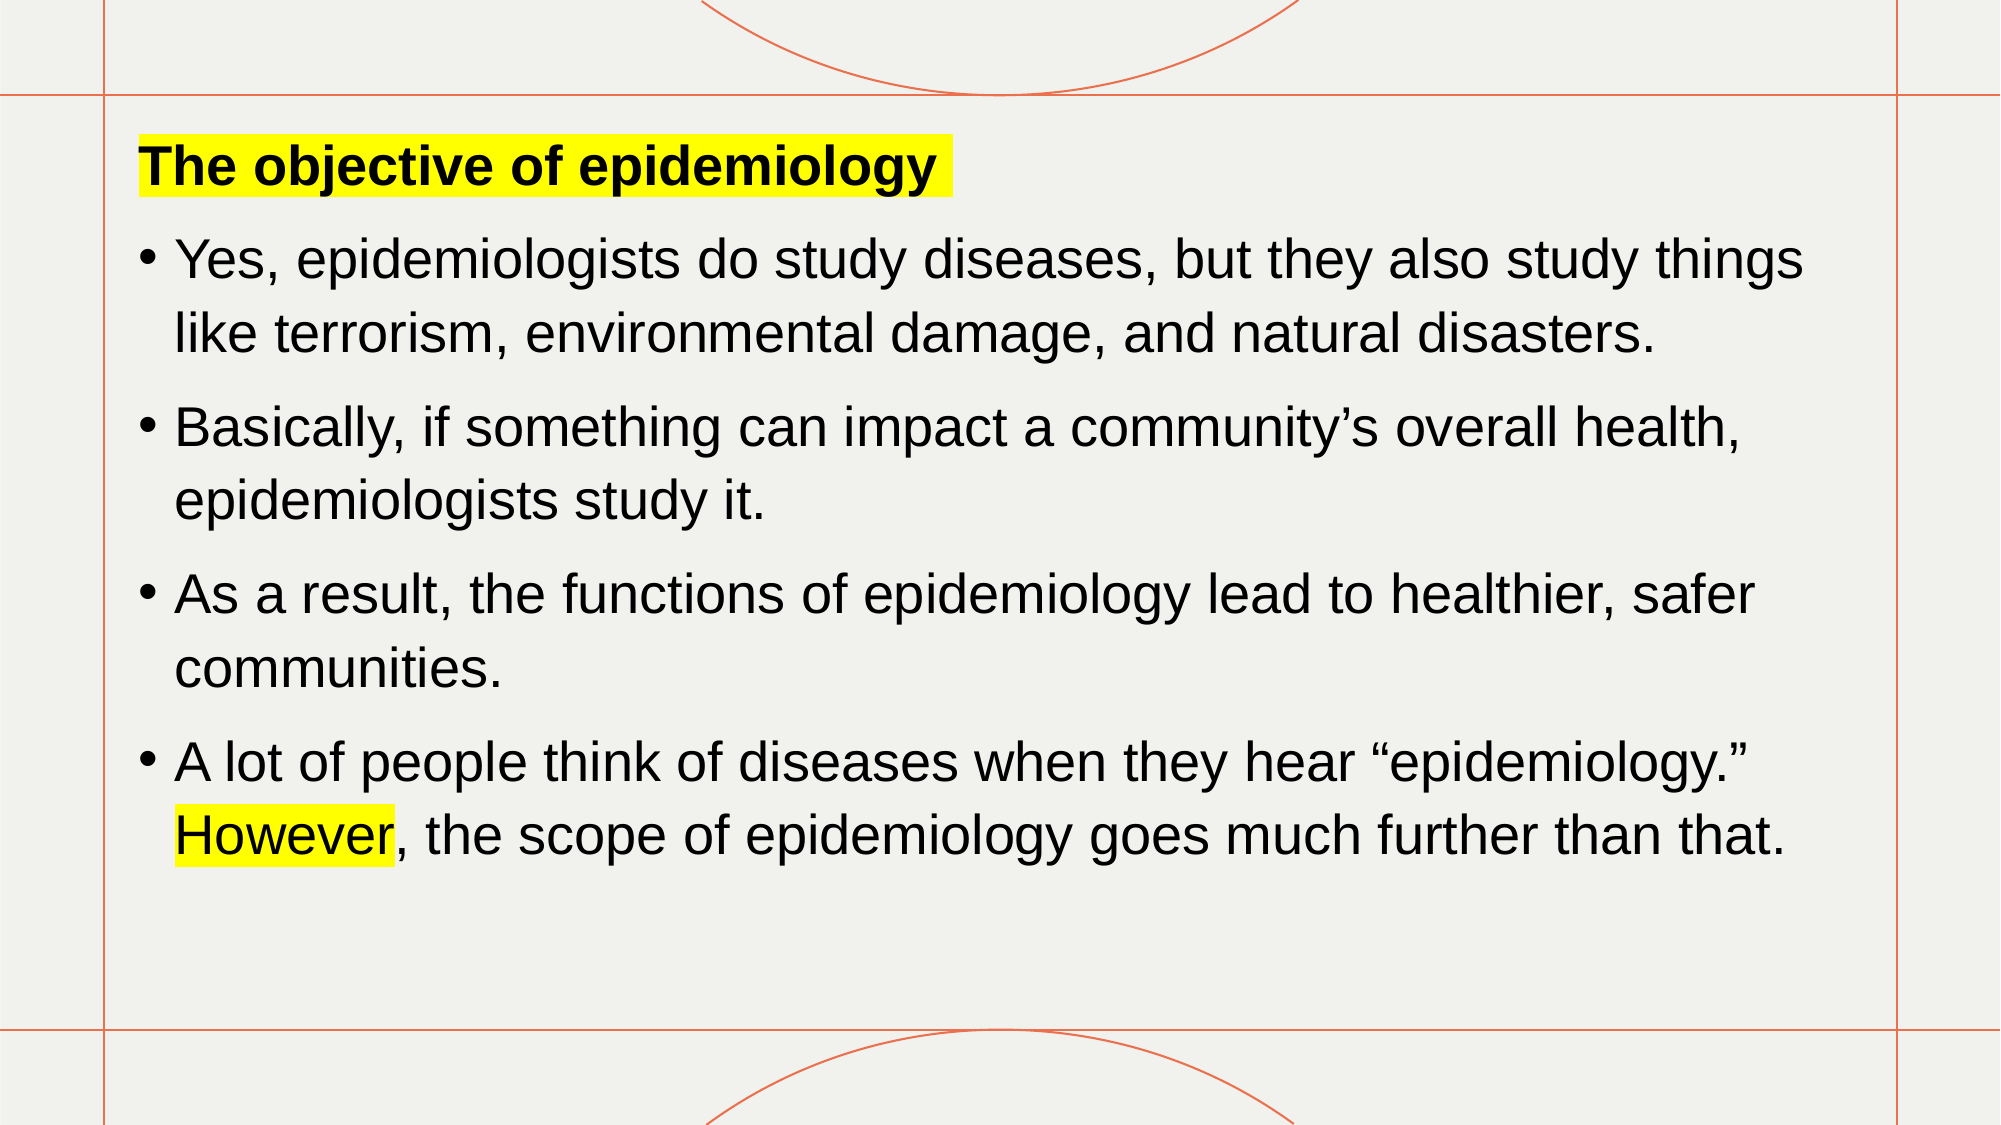

The objective of epidemiology
Yes, epidemiologists do study diseases, but they also study things like terrorism, environmental damage, and natural disasters.
Basically, if something can impact a community’s overall health, epidemiologists study it.
As a result, the functions of epidemiology lead to healthier, safer communities.
A lot of people think of diseases when they hear “epidemiology.” However, the scope of epidemiology goes much further than that.